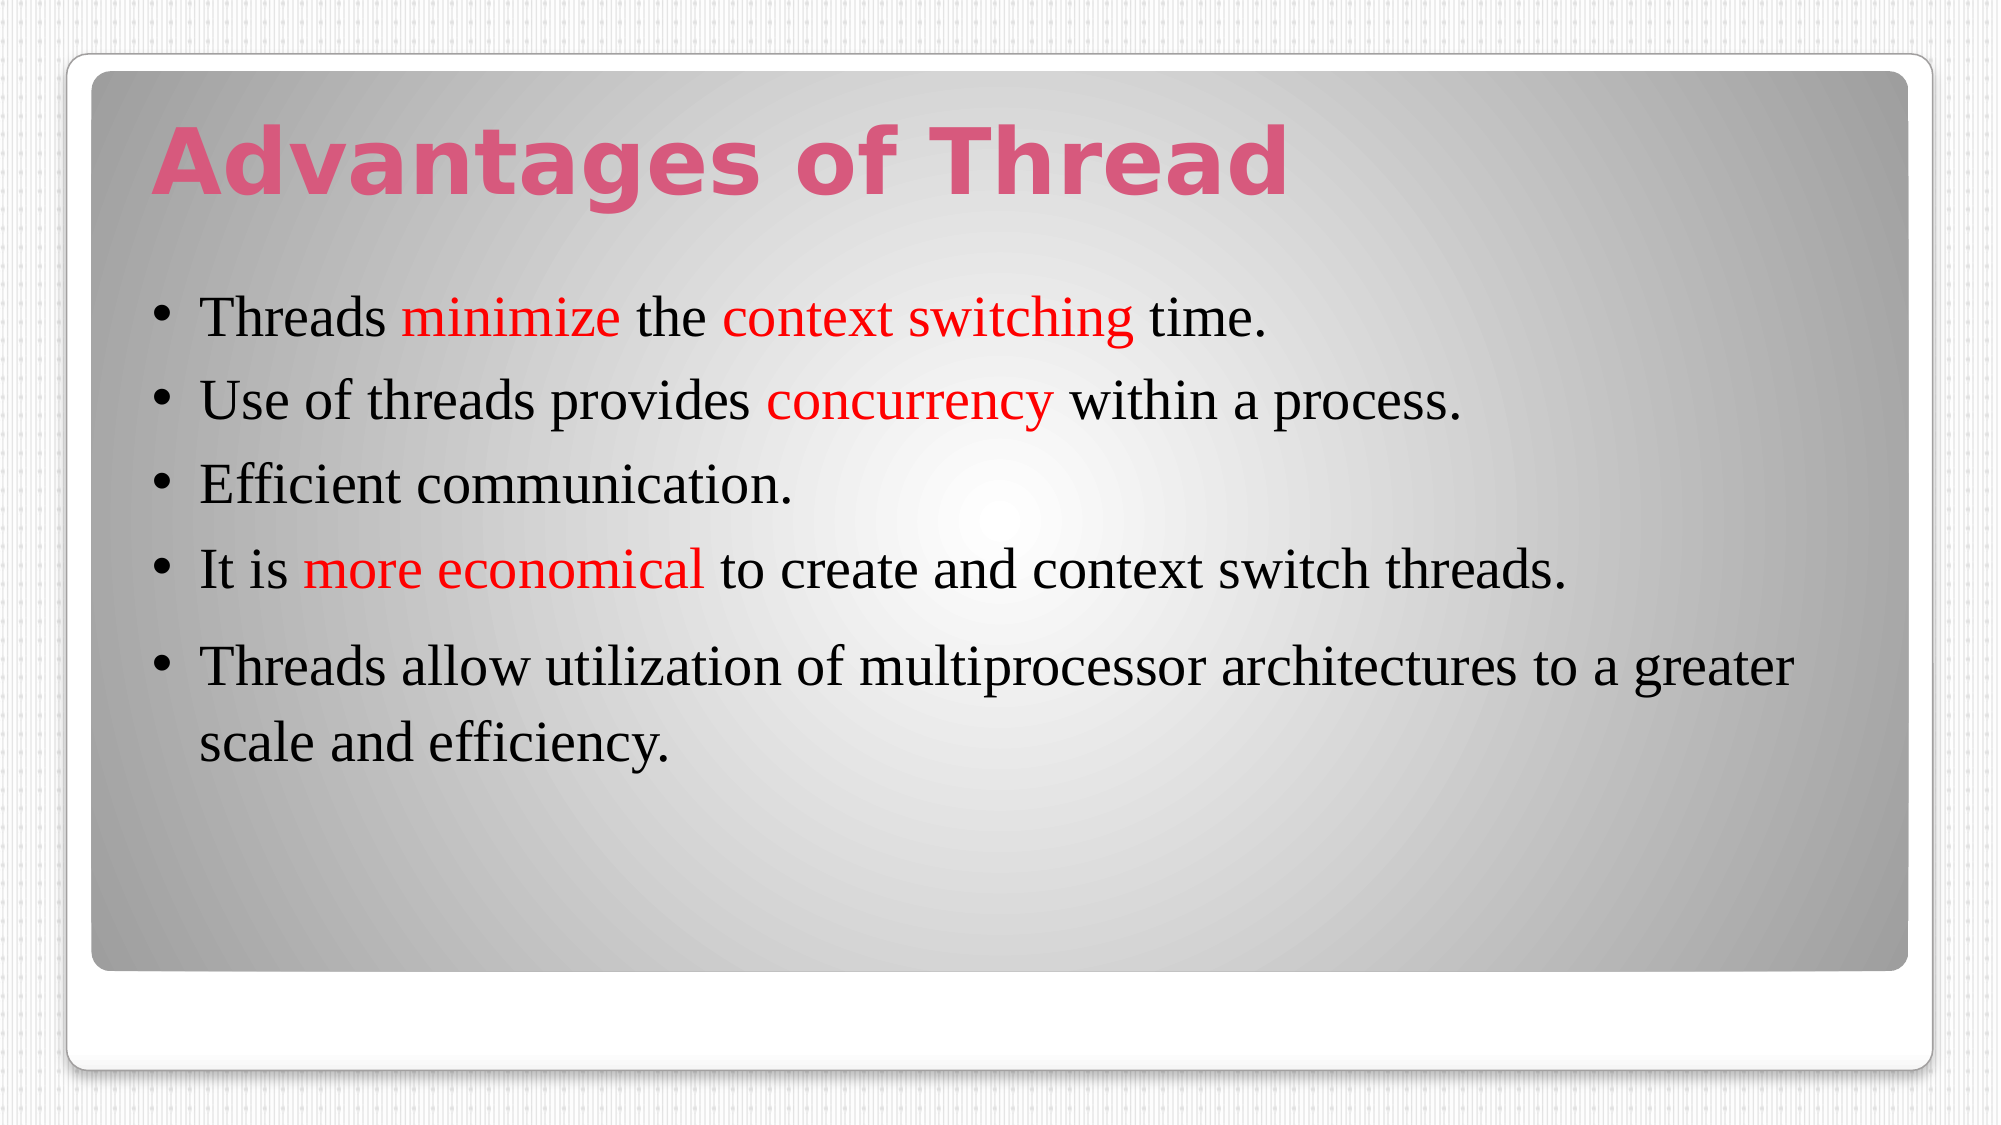

# Advantages of Thread
Threads minimize the context switching time.
Use of threads provides concurrency within a process.
Efficient communication.
It is more economical to create and context switch threads.
Threads allow utilization of multiprocessor architectures to a greater  scale and efficiency.